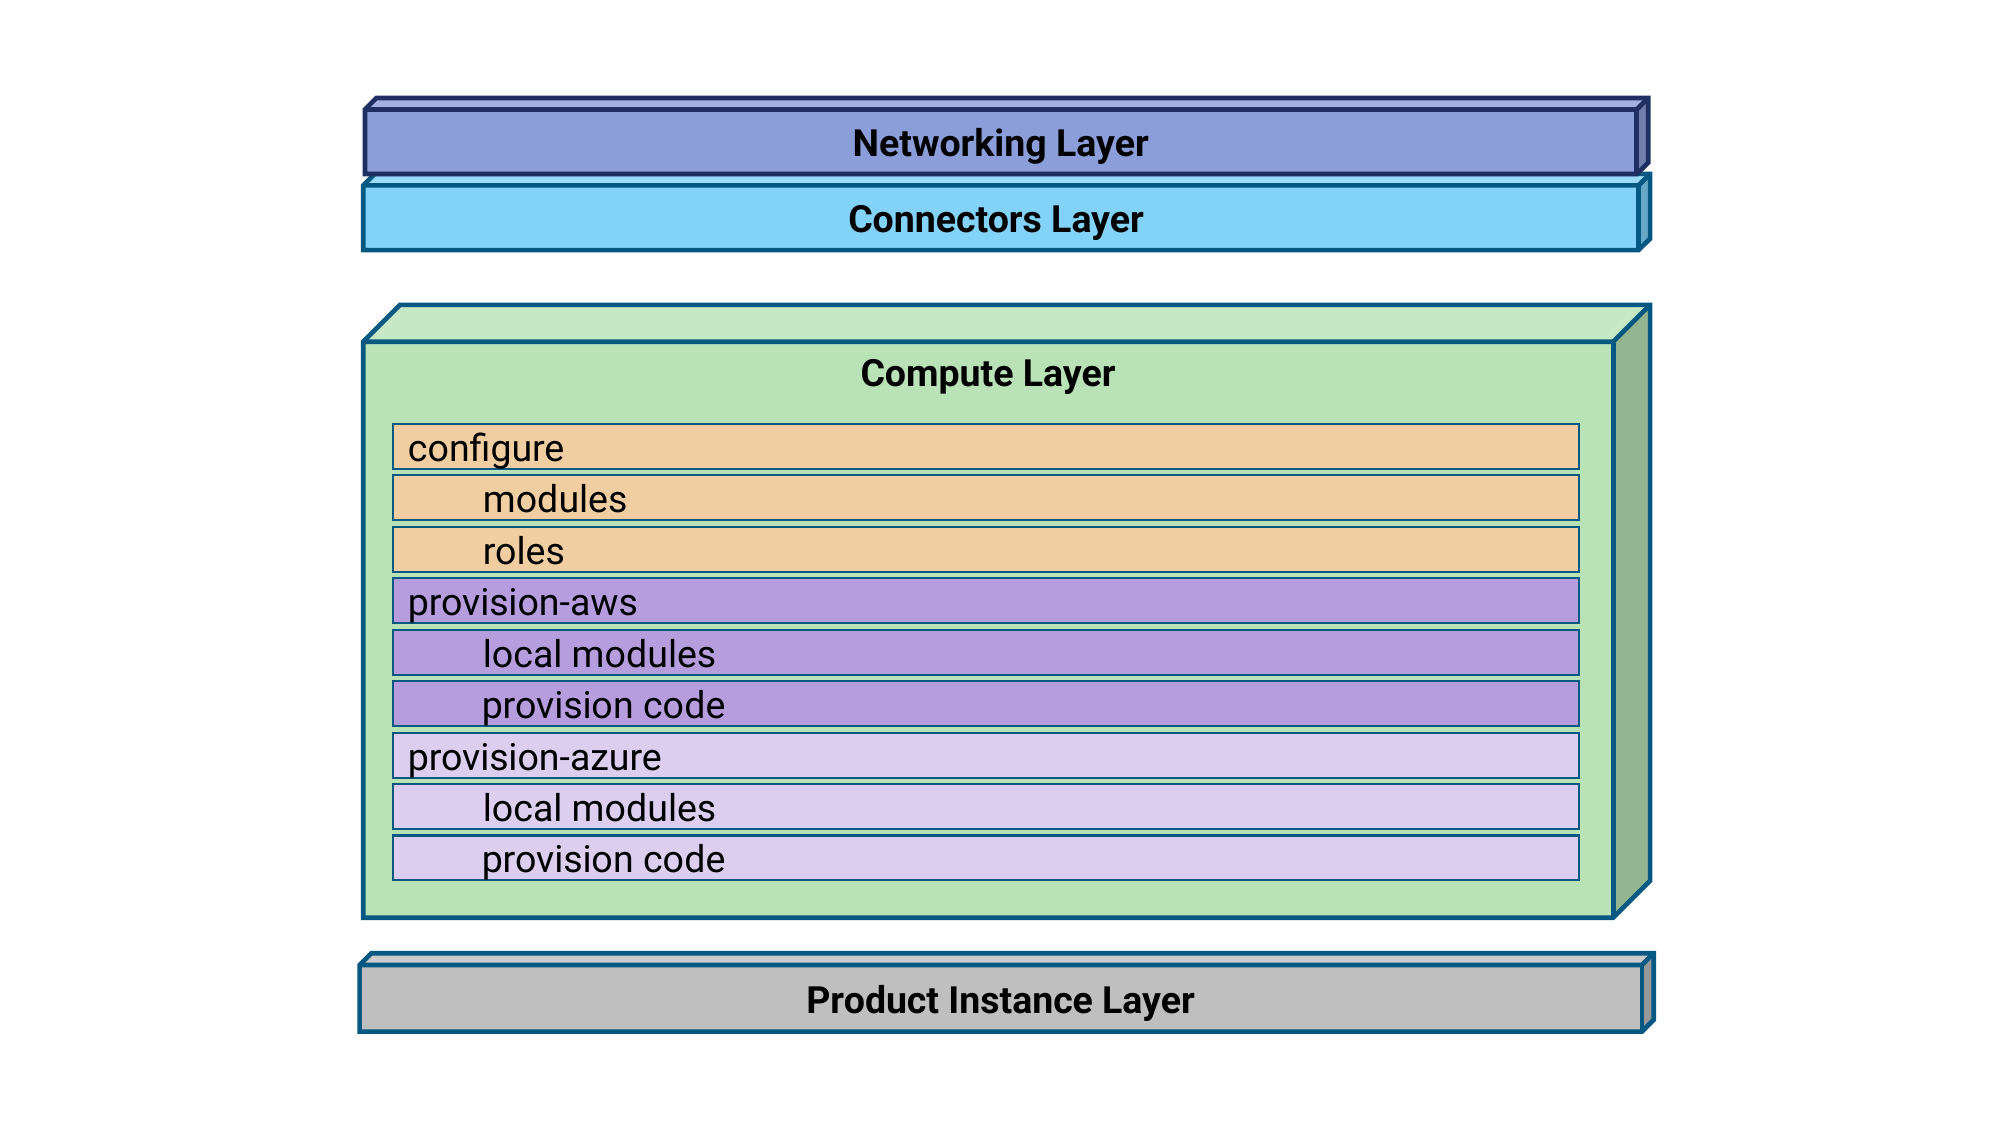

Networking Layer
Connectors Layer
Compute Layer
configure
modules
roles
provision-aws
local modules
        provision code
provision-azure
local modules
        provision code
Product Instance Layer